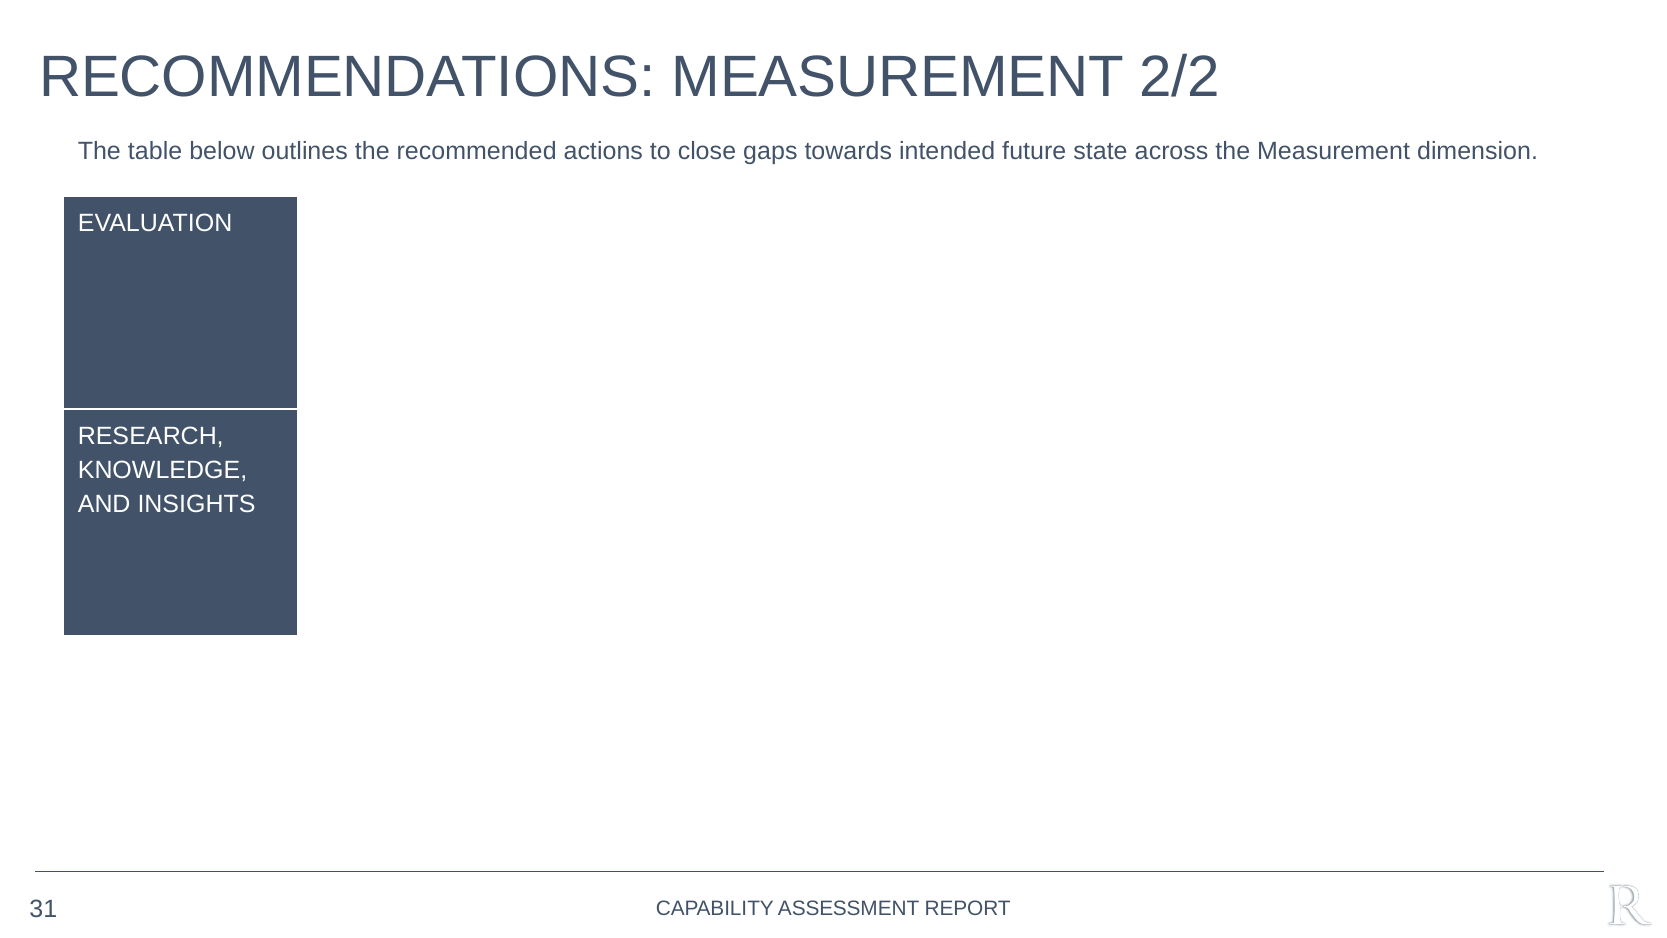

# Recommendations: MEASUREMENT 2/2
The table below outlines the recommended actions to close gaps towards intended future state across the Measurement dimension.
| EVALUATION |  |
| --- | --- |
| RESEARCH, KNOWLEDGE, AND INSIGHTS |  |
31
Capability ASSESSMENT Report